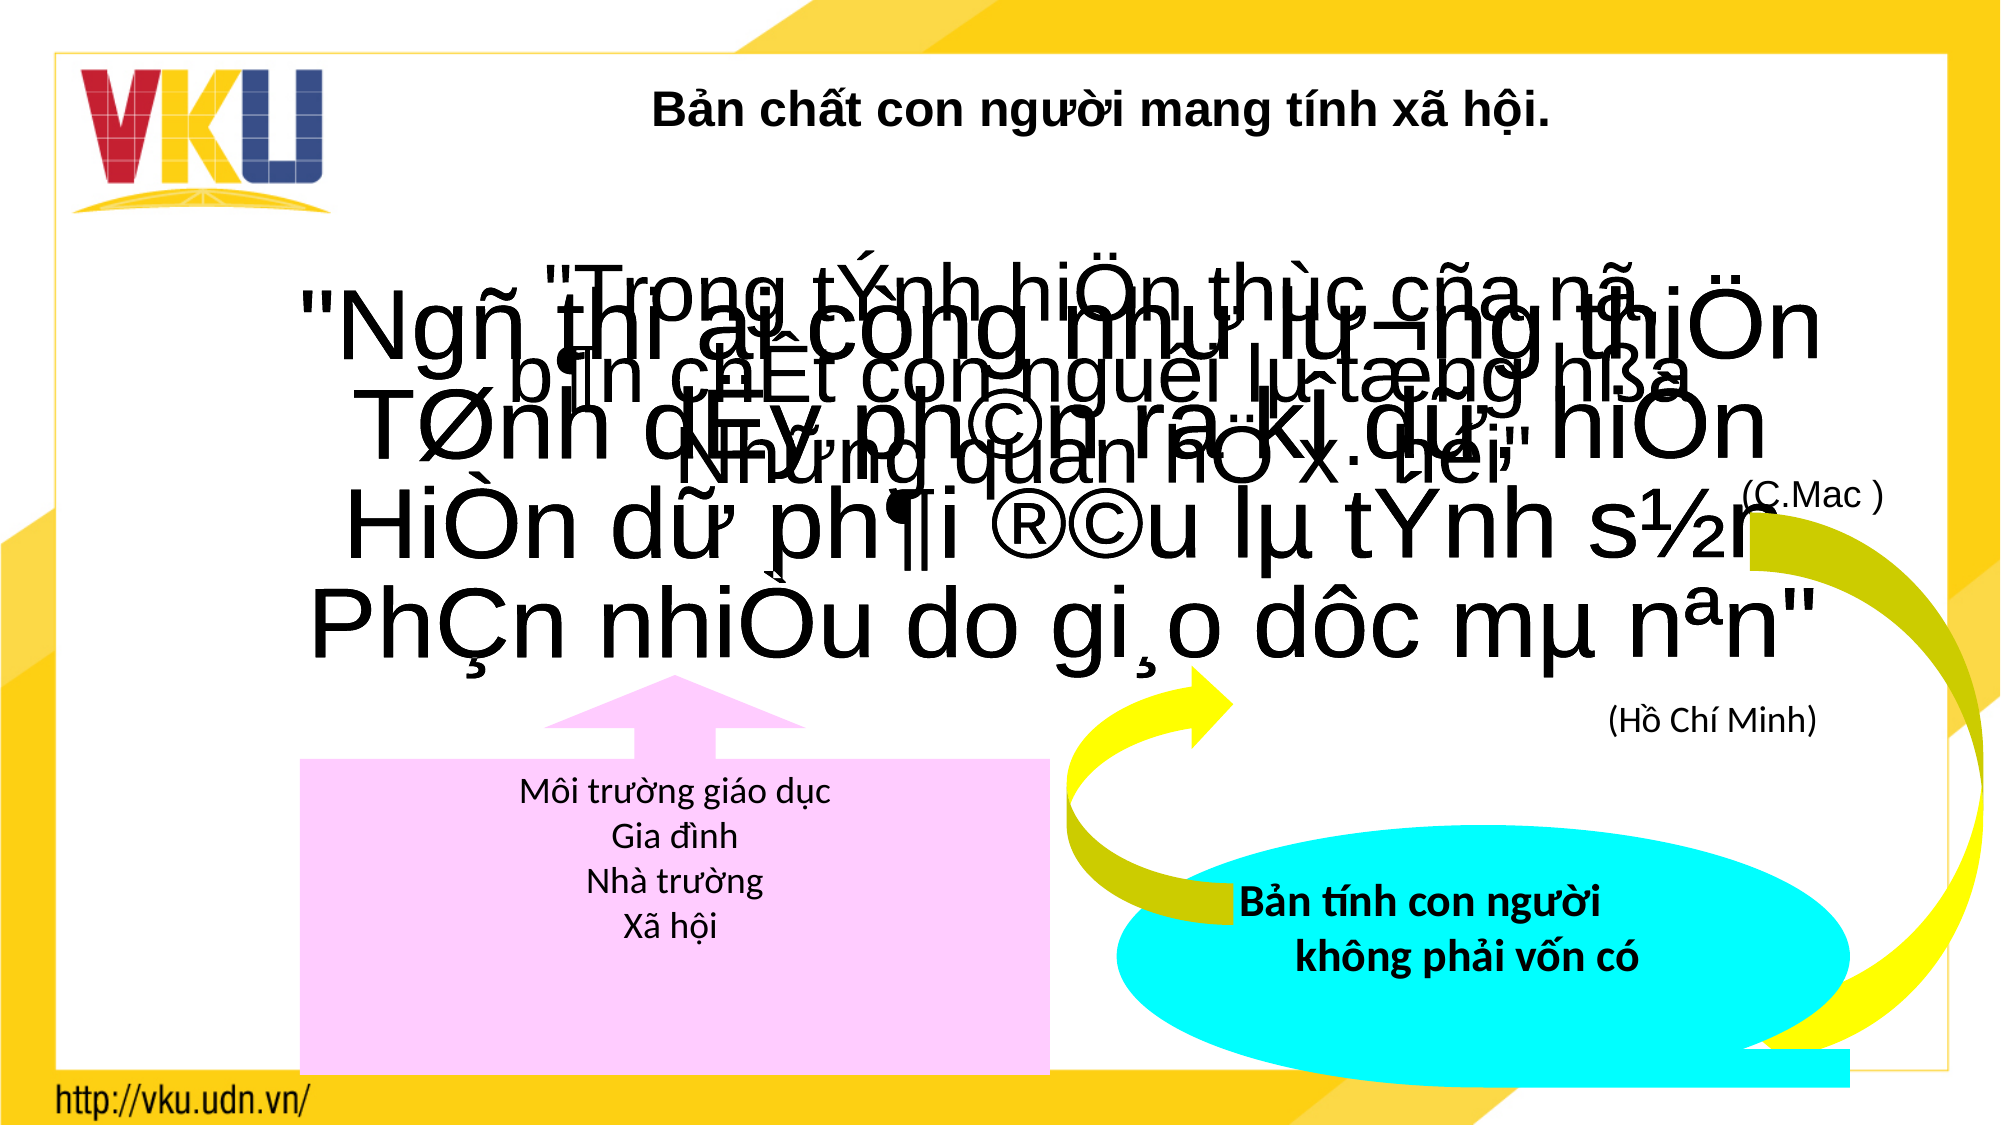

Bản chất con người mang tính xã hội.
"Trong tÝnh hiÖn thùc cña nã,
b¶n chÊt con ngu­êi lµ tæng hßa
Những quan hÖ x· héi"
"Ngñ thi ai còng như­ lư­¬ng thiÖn
TØnh dËy ph©n ra kÎ dữ, hiÒn
HiÒn dữ ph¶i ®©u lµ tÝnh s½n
PhÇn nhiÒu do gi¸o dôc mµ nªn"
"Ngñ thi ai còng như­ l­ư¬ng thiÖn
TØnh dËy ph©n ra kÎ dữ, hiÒn
HiÒn dữ ph¶i ®©u lµ tÝnh s½n
PhÇn nhiÒu do gi¸o dôc mµ nªn"
(C.Mac )

Môi trường giáo dục
Gia đình
Nhà trường
Xã hội
(Hồ Chí Minh)
Bản tính con người không phải vốn có